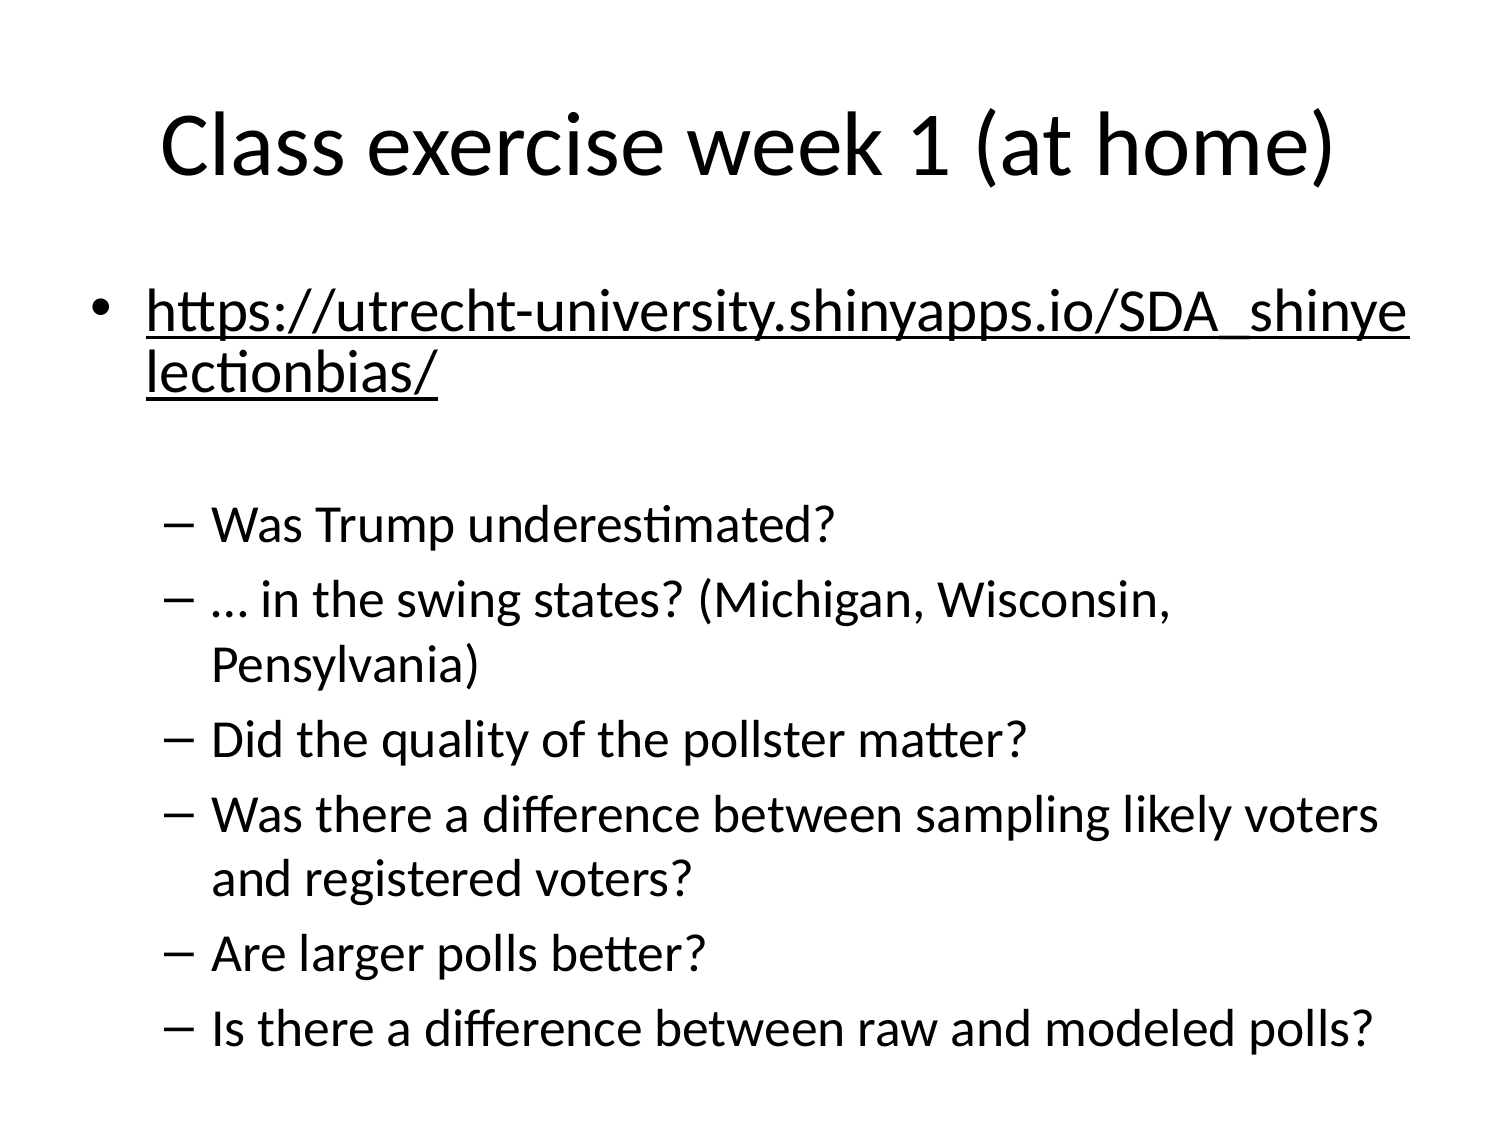

# Class exercise week 1 (at home)
https://utrecht-university.shinyapps.io/SDA_shinyelectionbias/
Was Trump underestimated?
… in the swing states? (Michigan, Wisconsin, Pensylvania)
Did the quality of the pollster matter?
Was there a difference between sampling likely voters and registered voters?
Are larger polls better?
Is there a difference between raw and modeled polls?